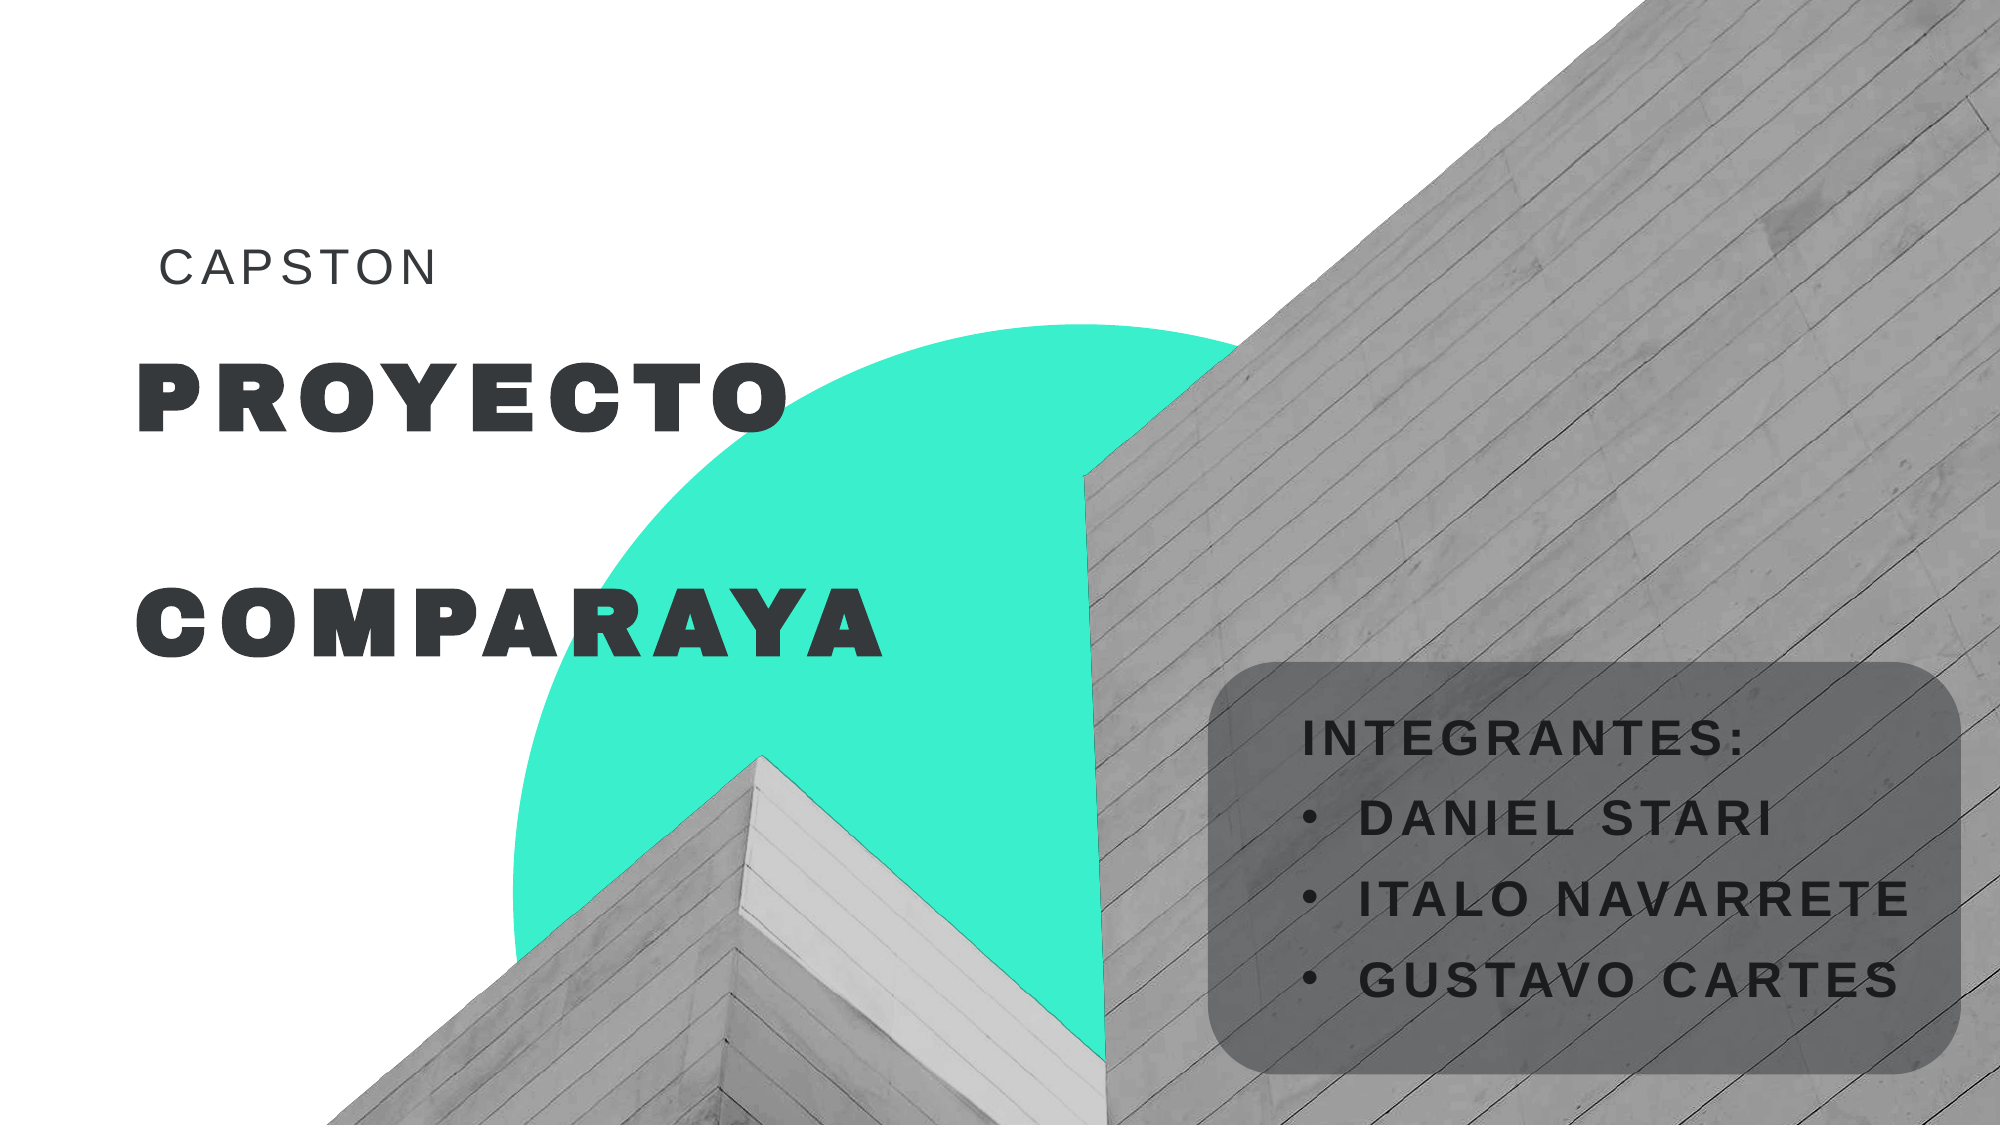

Capston
# Proyecto Comparaya

Integrantes:
Daniel stari
Italo navarrete
Gustavo cartes